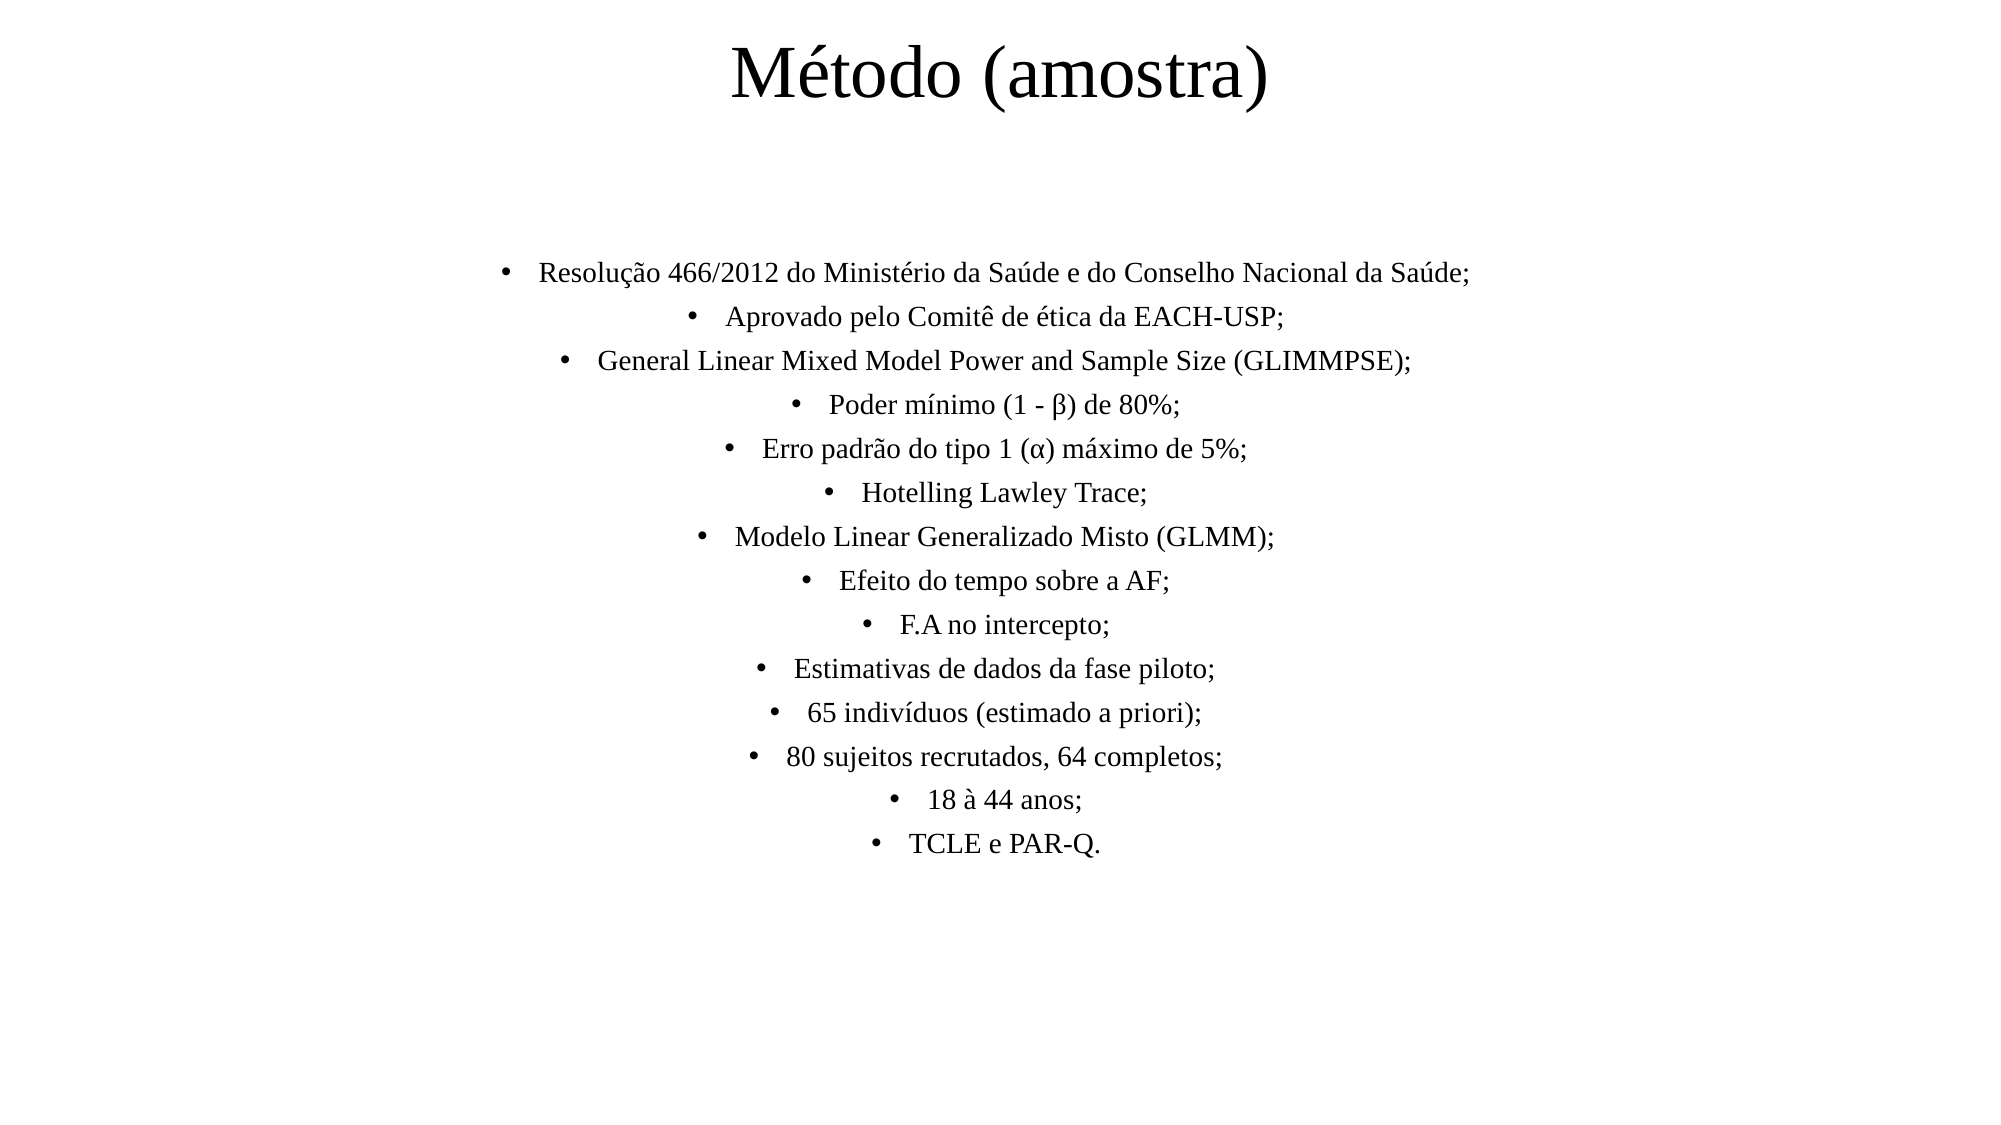

Método (amostra)
Resolução 466/2012 do Ministério da Saúde e do Conselho Nacional da Saúde;
Aprovado pelo Comitê de ética da EACH-USP;
General Linear Mixed Model Power and Sample Size (GLIMMPSE);
Poder mínimo (1 - β) de 80%;
Erro padrão do tipo 1 (α) máximo de 5%;
Hotelling Lawley Trace;
Modelo Linear Generalizado Misto (GLMM);
Efeito do tempo sobre a AF;
F.A no intercepto;
Estimativas de dados da fase piloto;
65 indivíduos (estimado a priori);
80 sujeitos recrutados, 64 completos;
18 à 44 anos;
TCLE e PAR-Q.